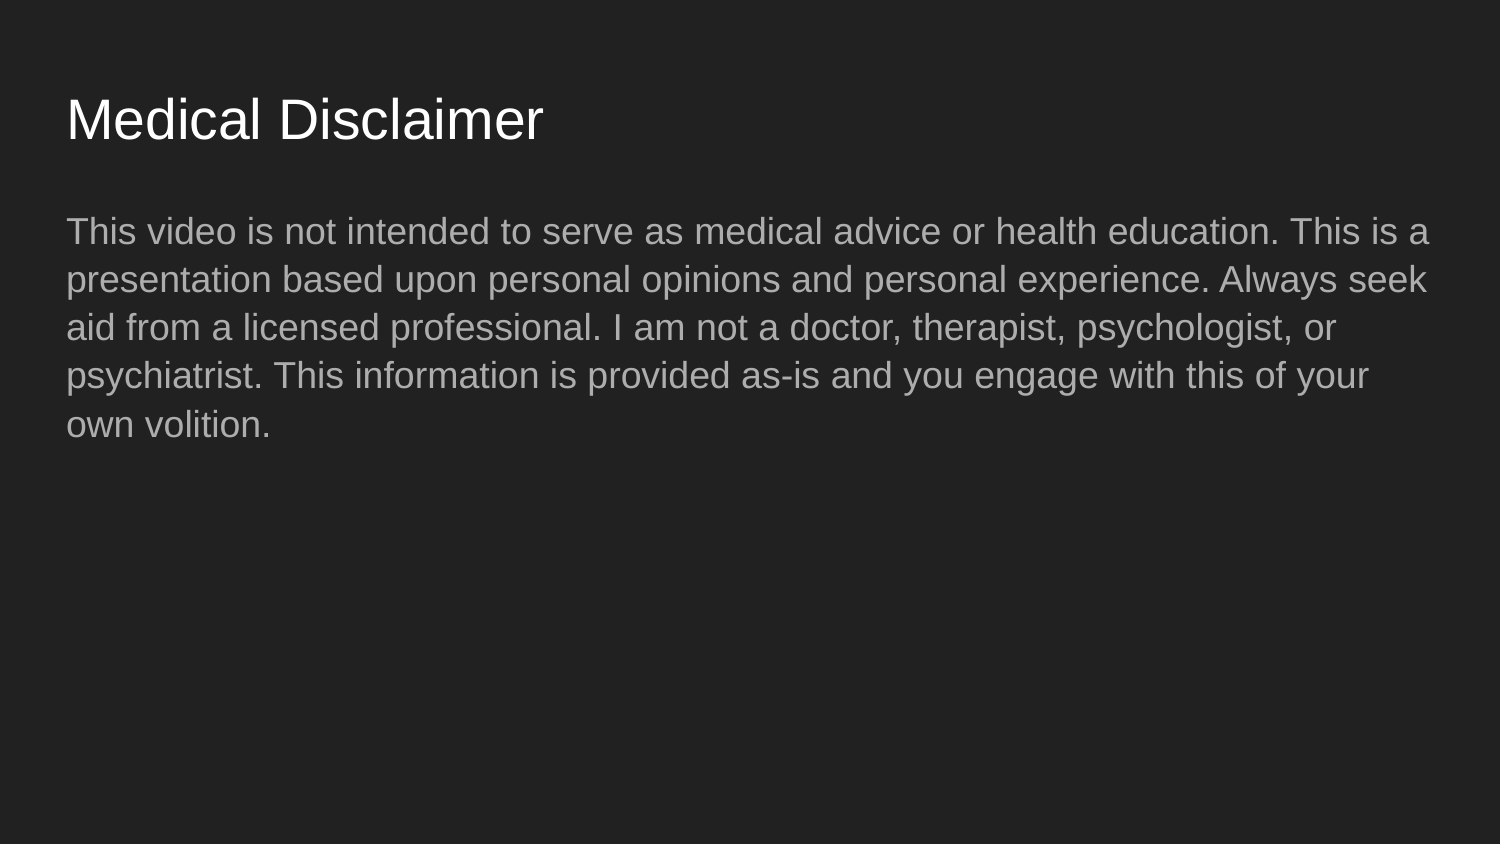

# Medical Disclaimer
This video is not intended to serve as medical advice or health education. This is a presentation based upon personal opinions and personal experience. Always seek aid from a licensed professional. I am not a doctor, therapist, psychologist, or psychiatrist. This information is provided as-is and you engage with this of your own volition.